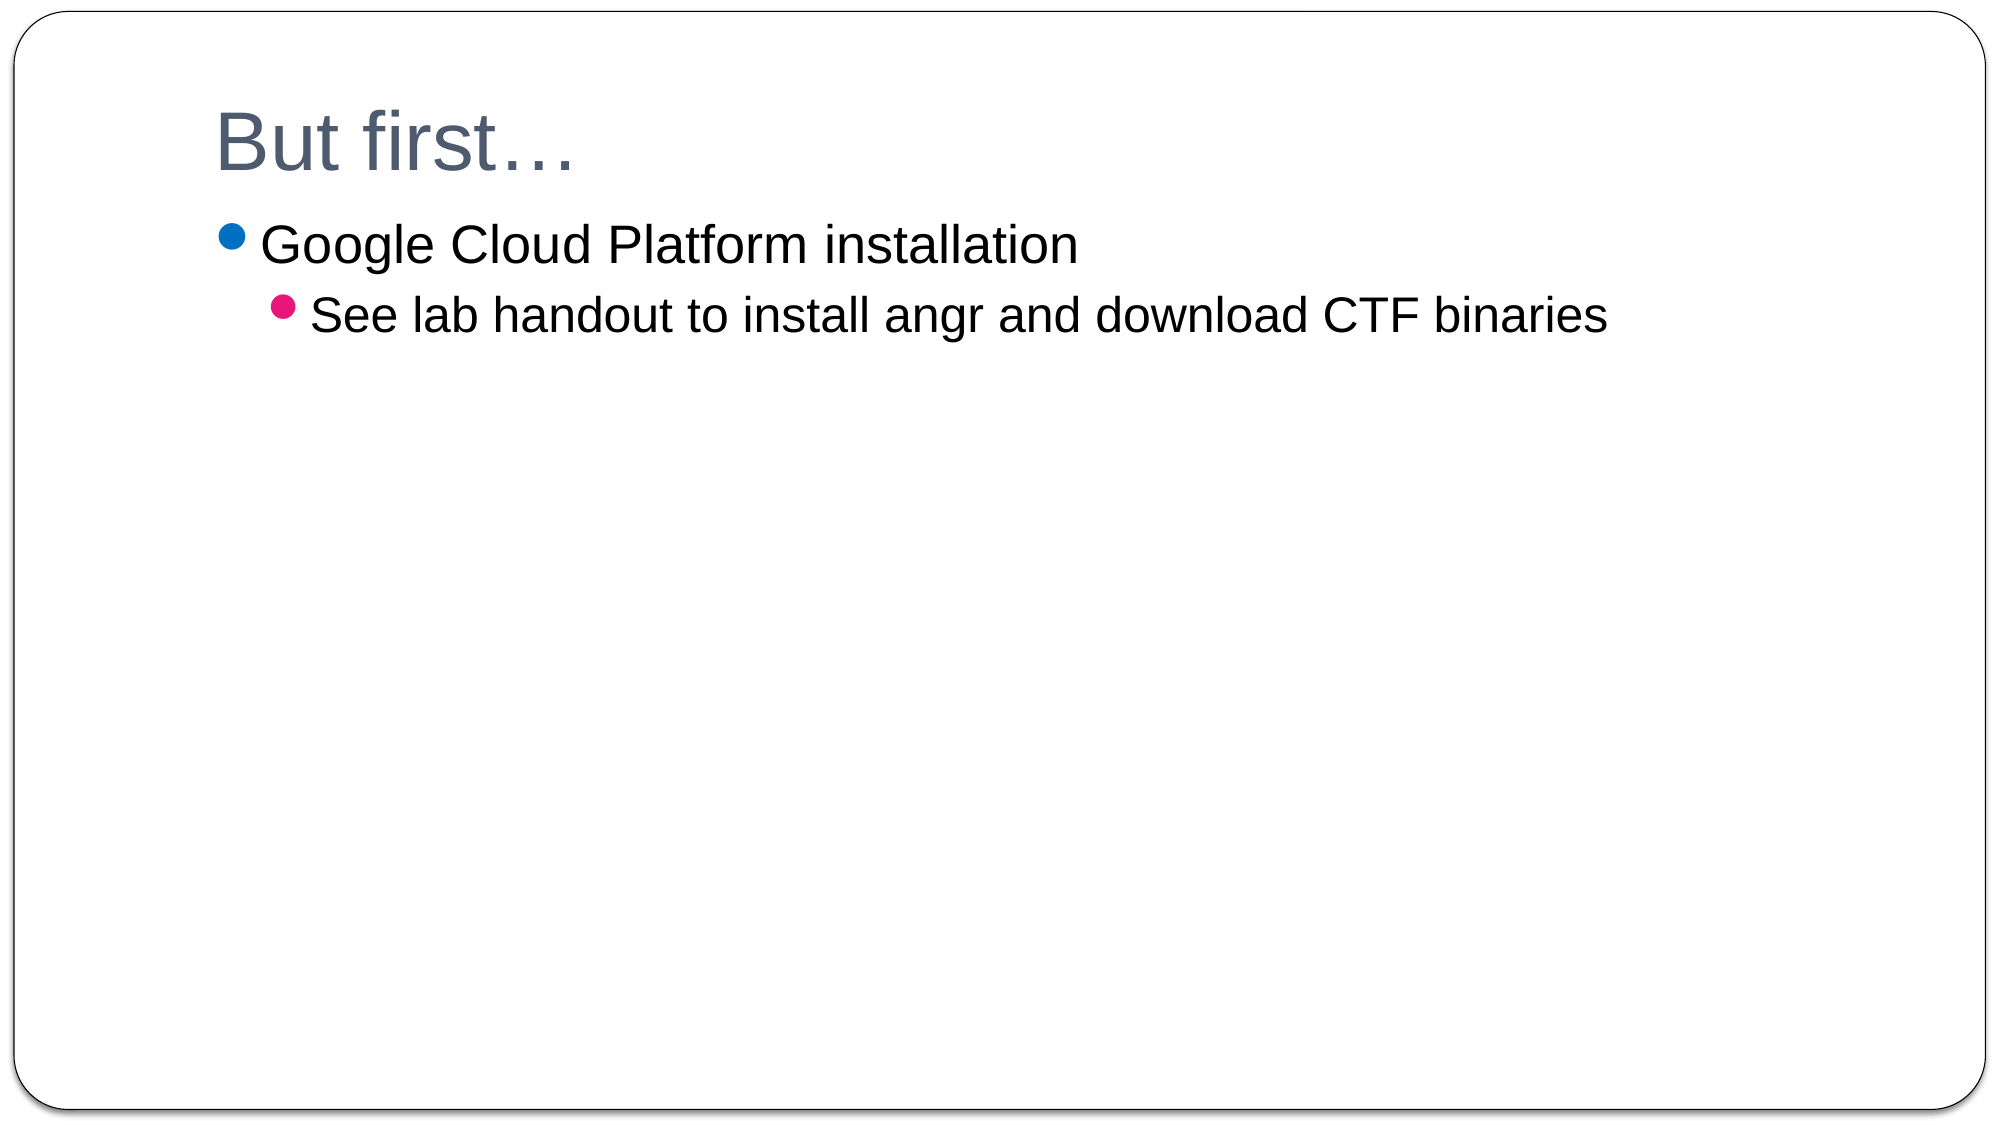

# But first…
Google Cloud Platform installation
See lab handout to install angr and download CTF binaries